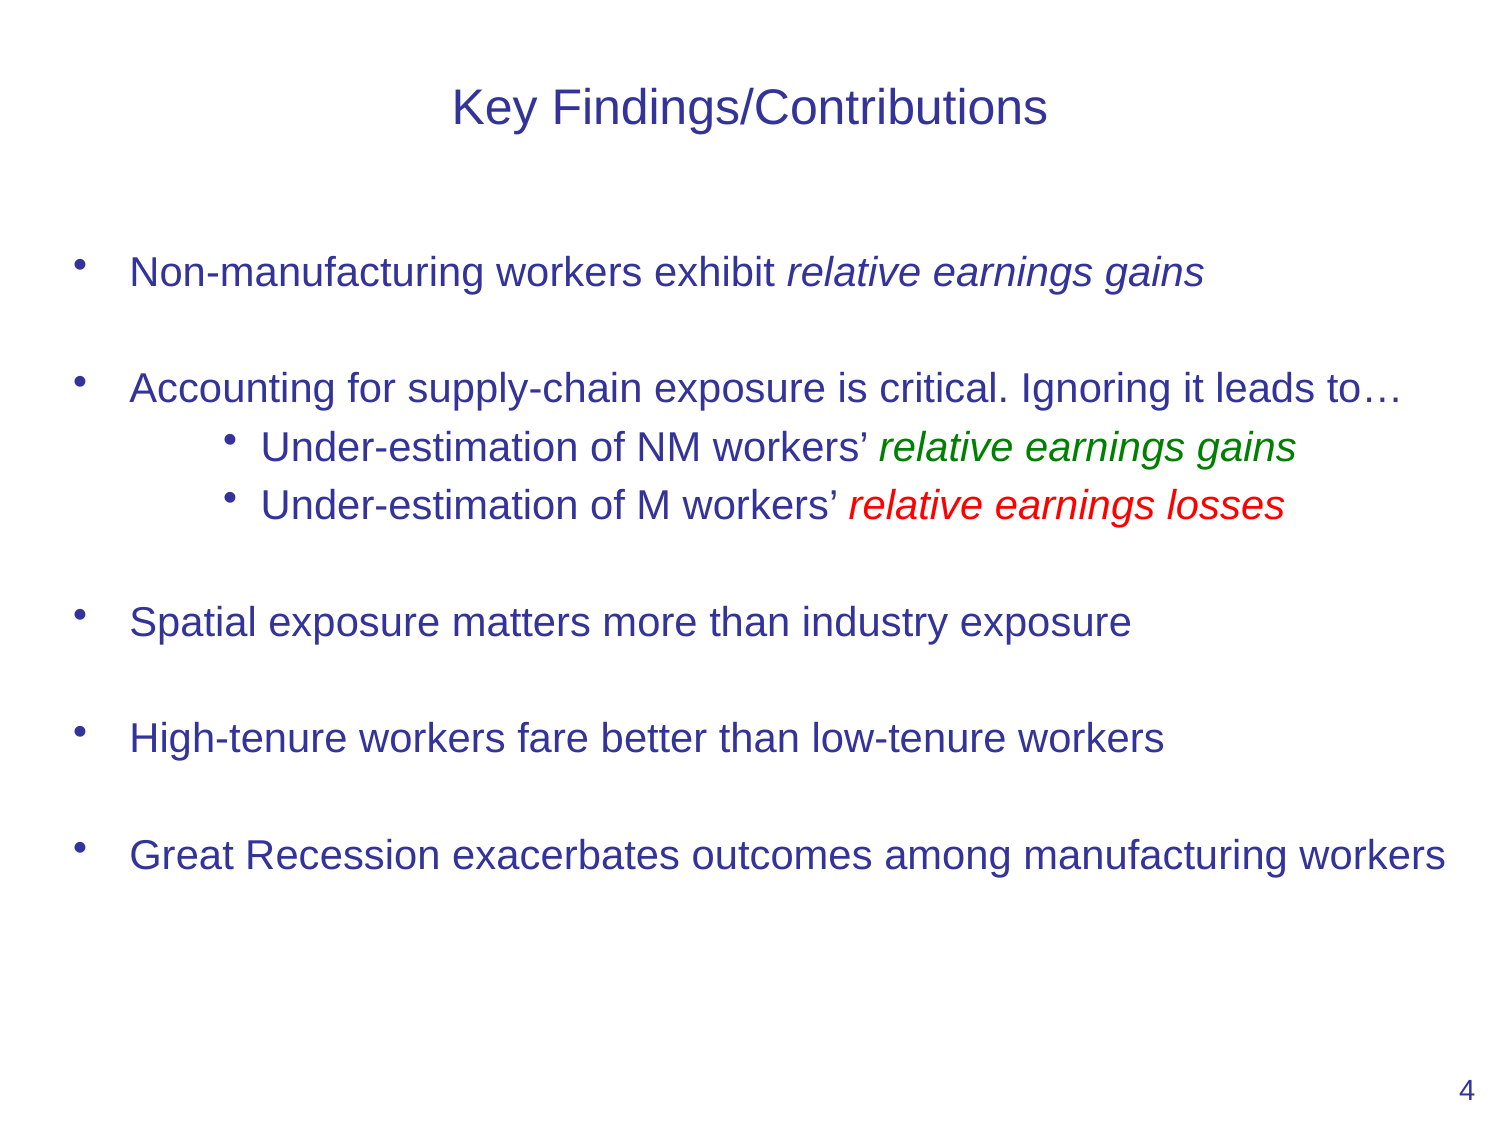

# Key Findings/Contributions

Non-manufacturing workers exhibit relative earnings gains

Accounting for supply-chain exposure is critical. Ignoring it leads to…
Under-estimation of NM workers’ relative earnings gains
Under-estimation of M workers’ relative earnings losses

Spatial exposure matters more than industry exposure

High-tenure workers fare better than low-tenure workers

Great Recession exacerbates outcomes among manufacturing workers

4